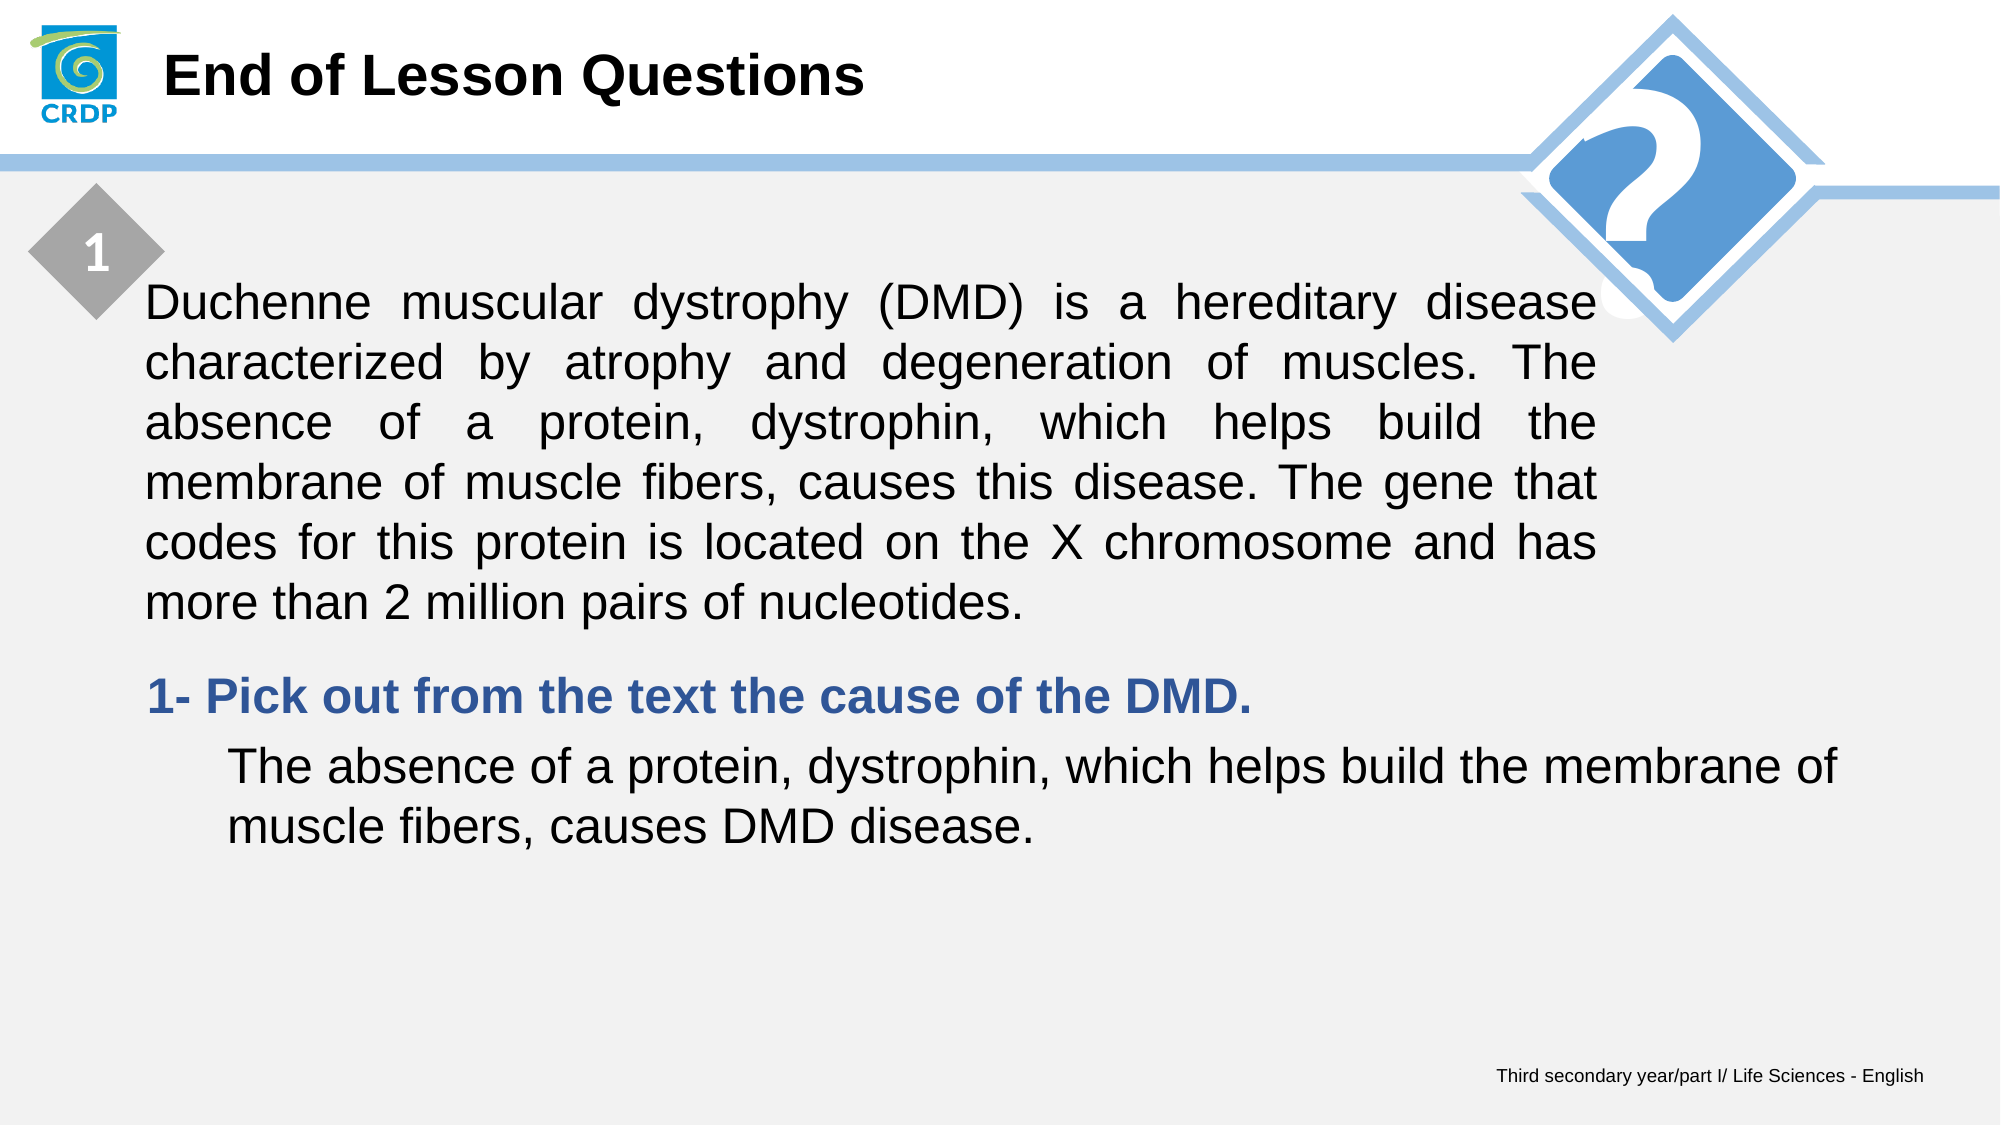

1
Duchenne muscular dystrophy (DMD) is a hereditary disease characterized by atrophy and degeneration of muscles. The absence of a protein, dystrophin, which helps build the membrane of muscle fibers, causes this disease. The gene that codes for this protein is located on the X chromosome and has more than 2 million pairs of nucleotides.
1- Pick out from the text the cause of the DMD.
The absence of a protein, dystrophin, which helps build the membrane of muscle fibers, causes DMD disease.
Third secondary year/part I/ Life Sciences - English